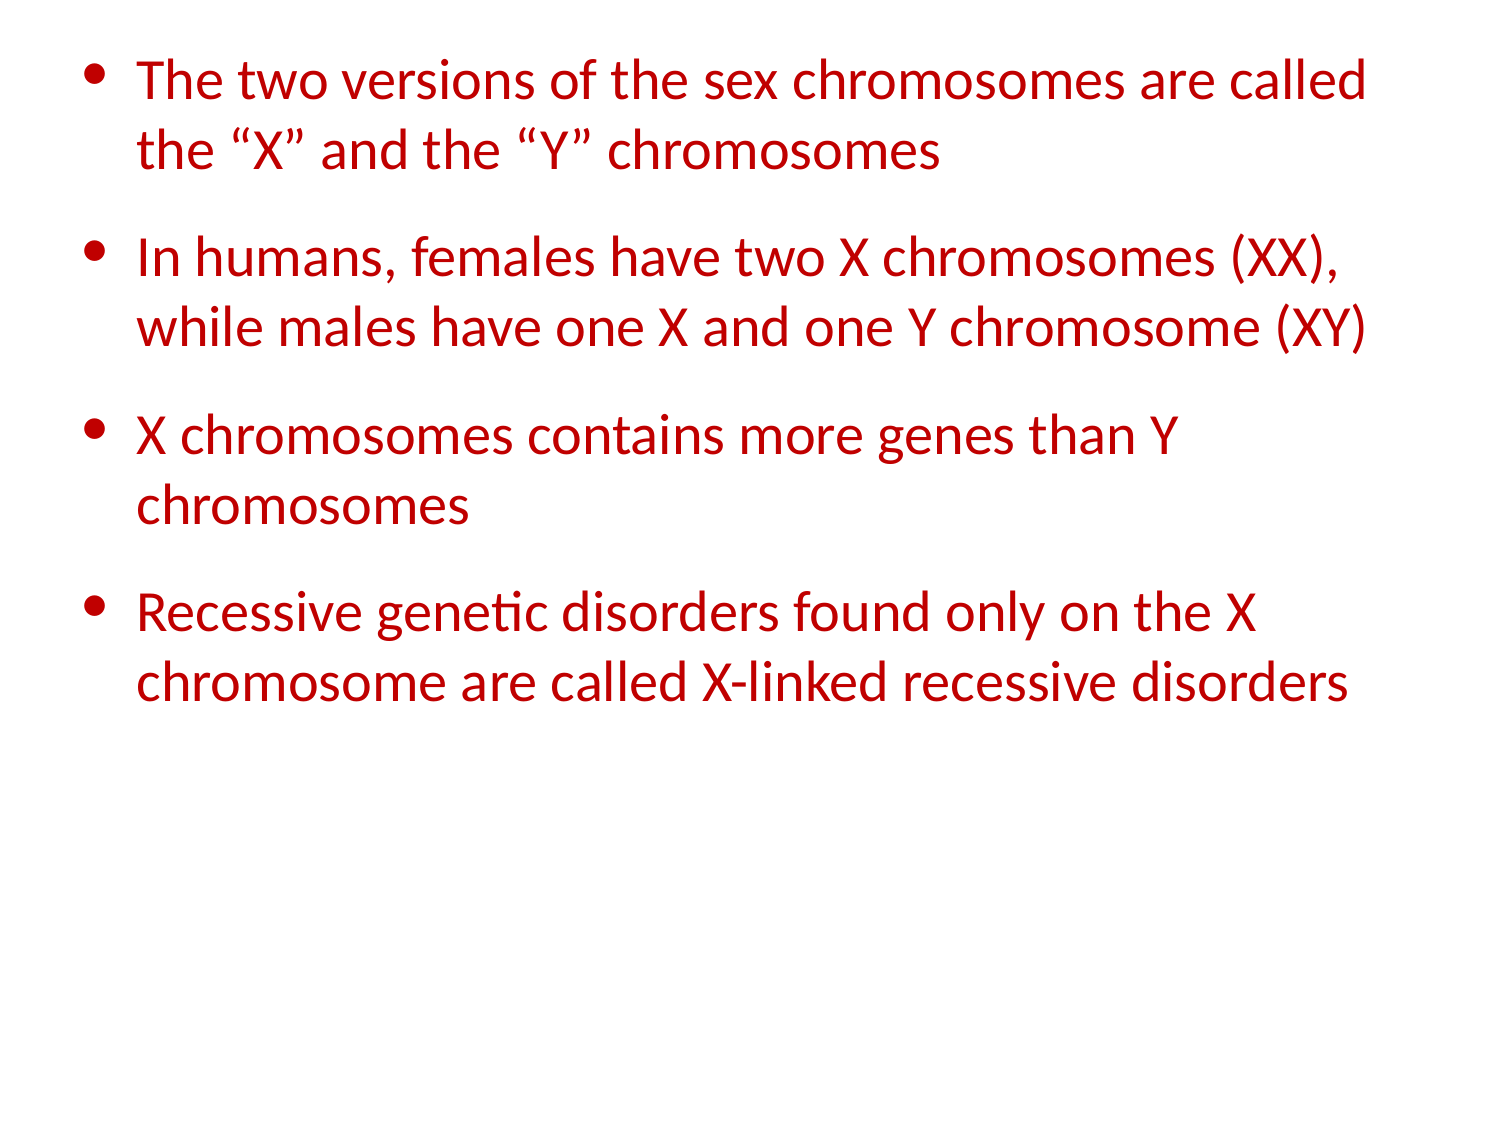

The two versions of the sex chromosomes are called the “X” and the “Y” chromosomes
In humans, females have two X chromosomes (XX), while males have one X and one Y chromosome (XY)
X chromosomes contains more genes than Y chromosomes
Recessive genetic disorders found only on the X chromosome are called X-linked recessive disorders